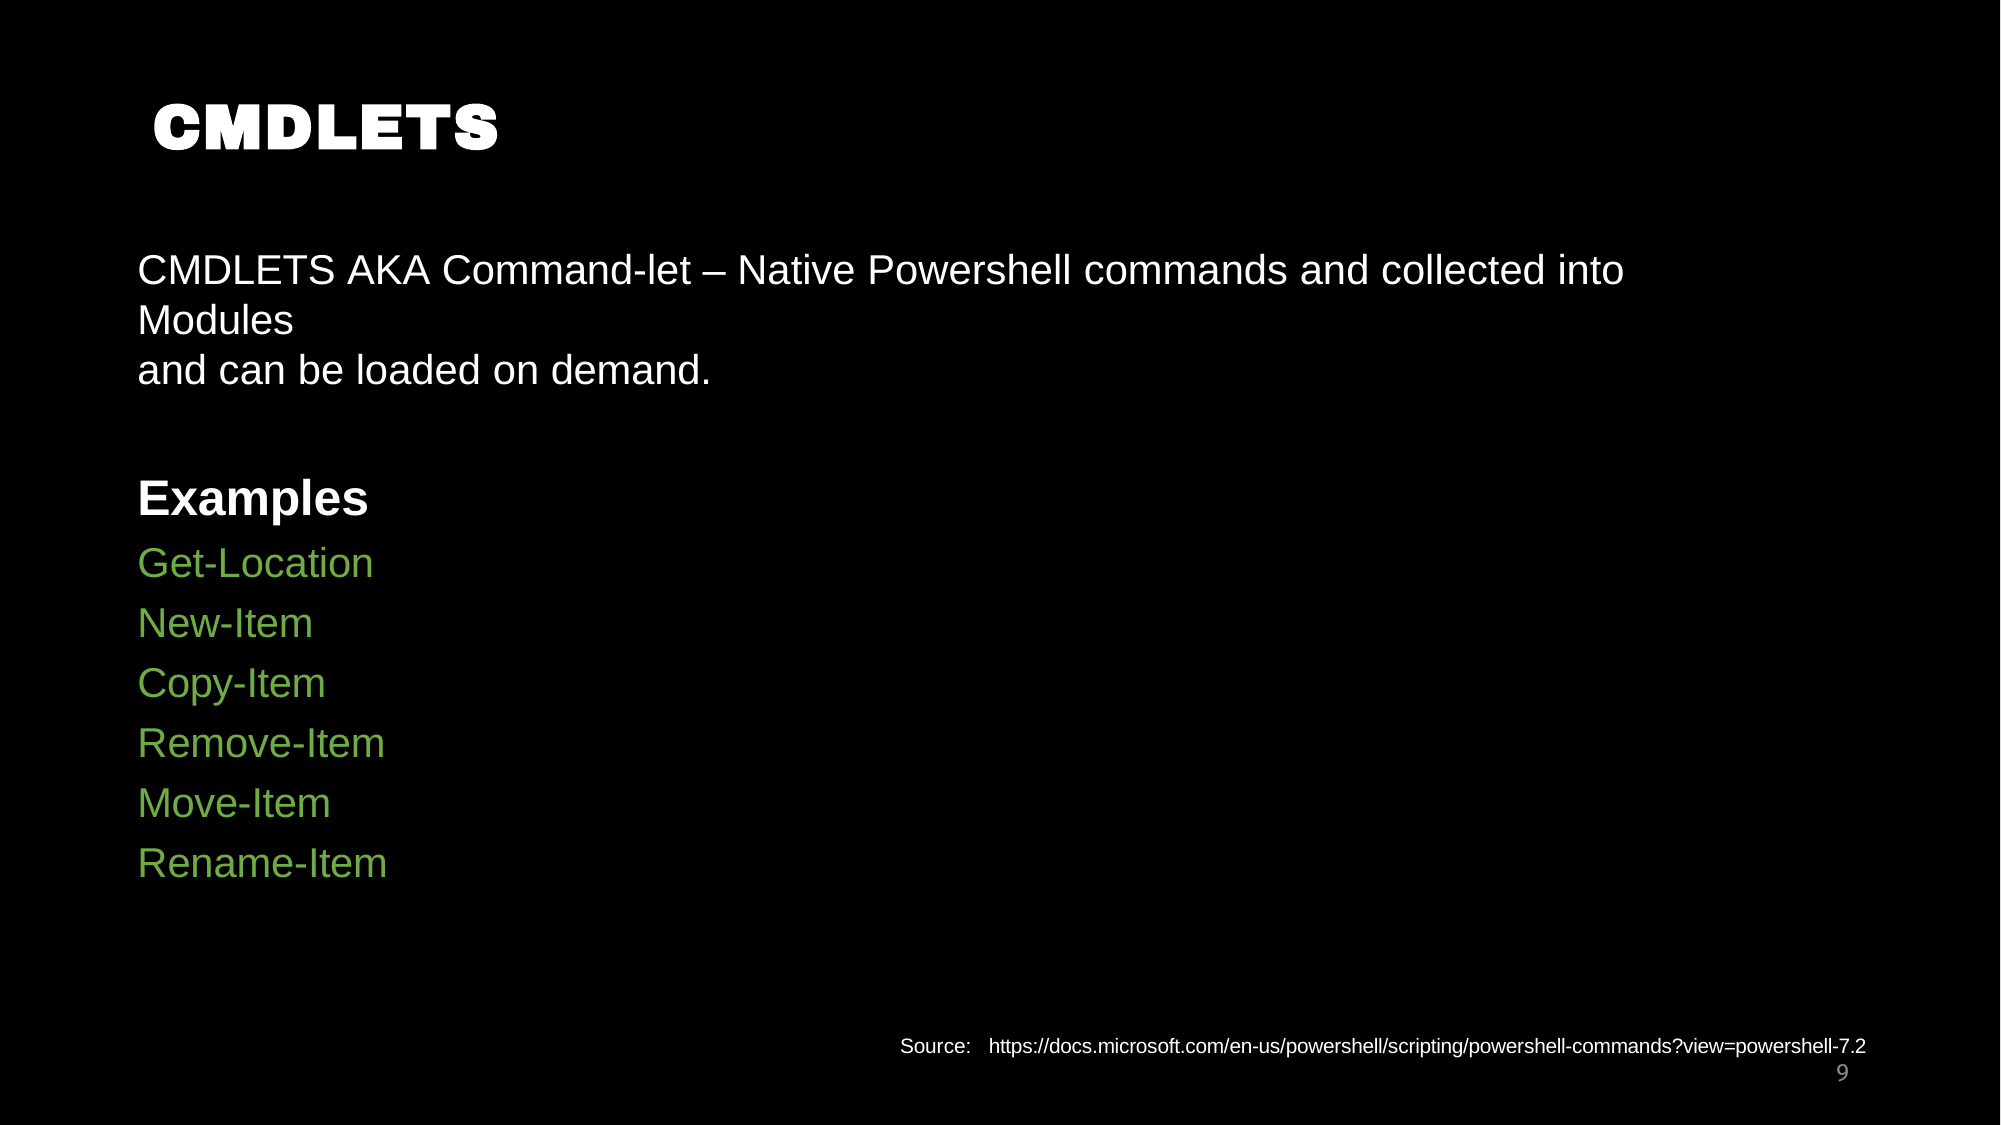

# CMDLETS
CMDLETS AKA Command-let – Native Powershell commands and collected into Modules
and can be loaded on demand.

Examples Get-Location New-Item Copy-Item Remove-Item Move-Item Rename-Item

Source:  https://docs.microsoft.com/en-us/powershell/scripting/powershell-commands?view=powershell-7.2
9